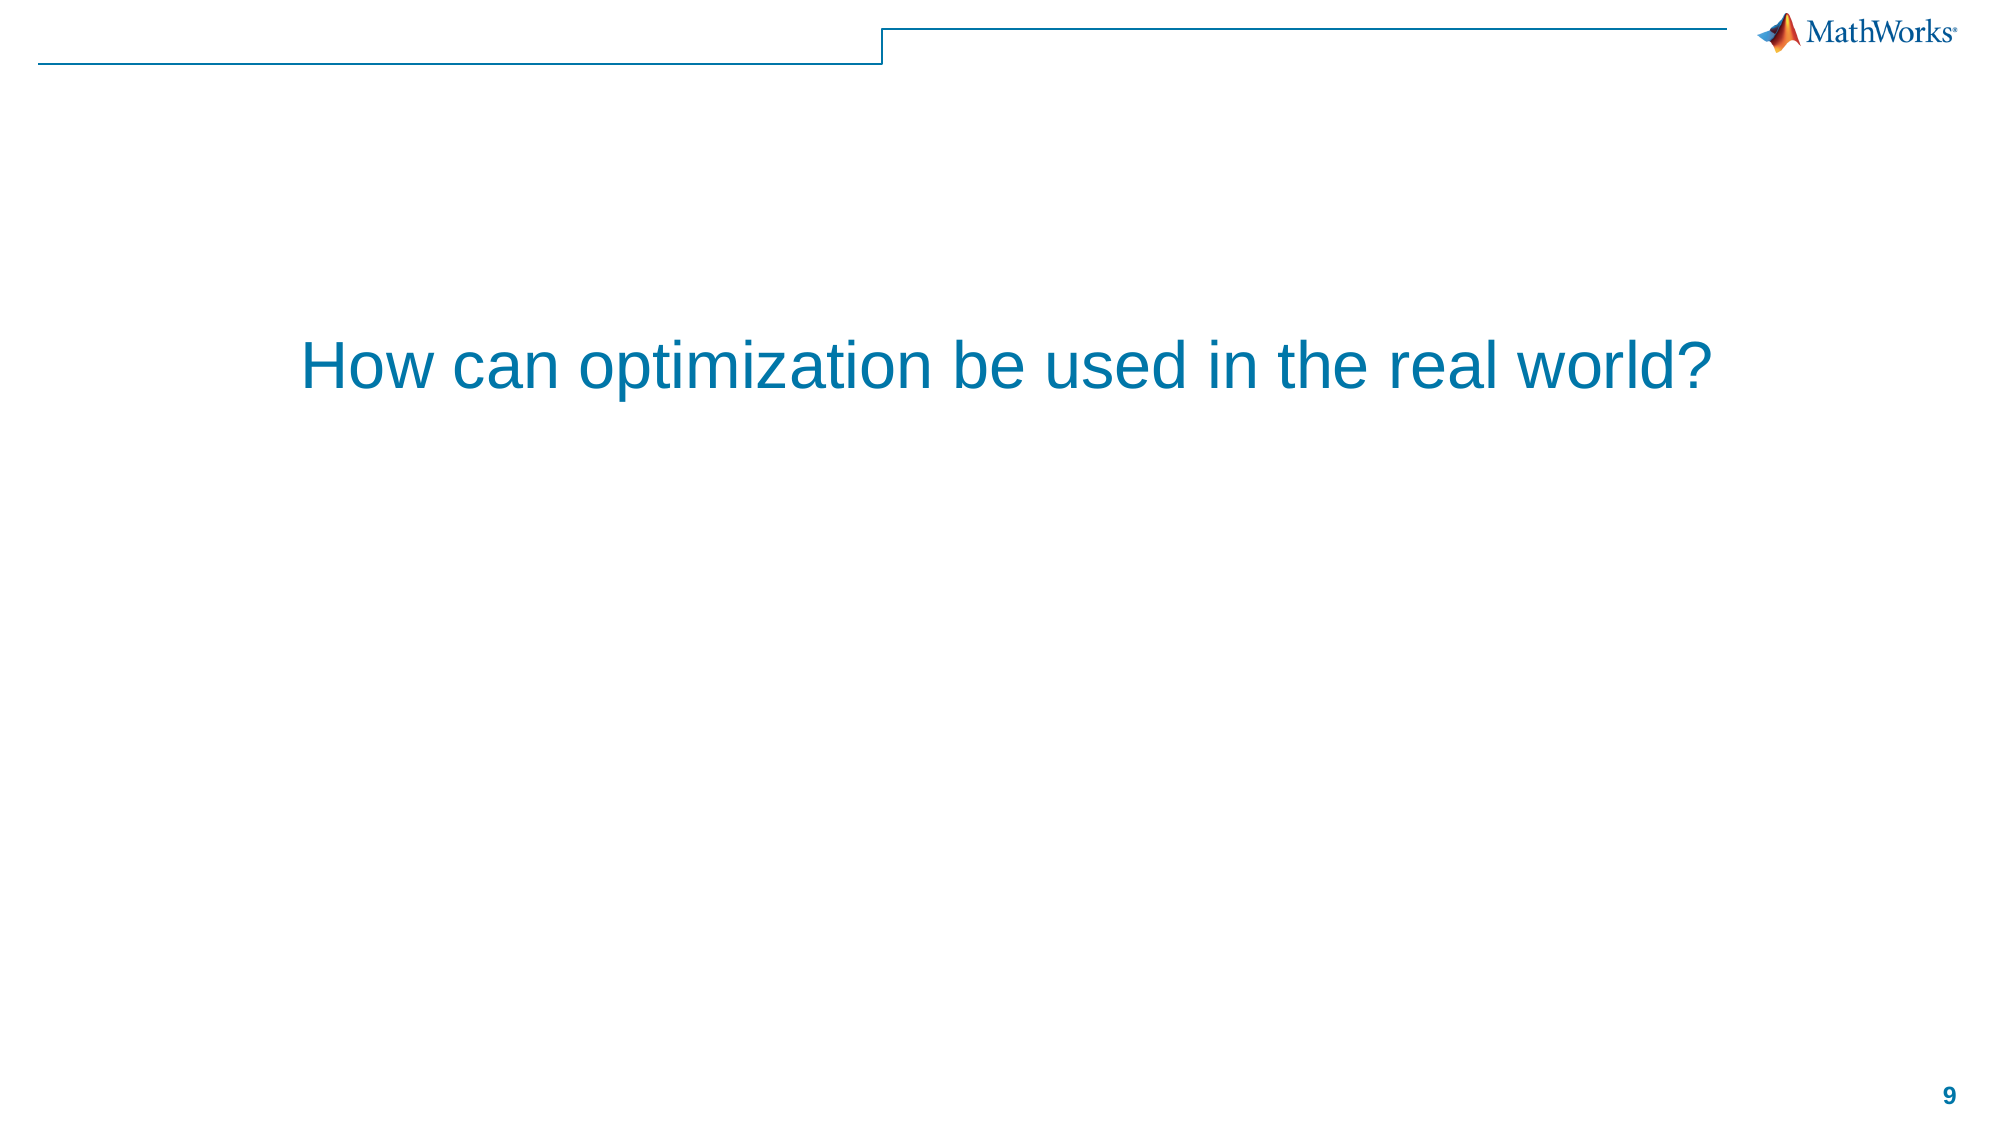

# How can optimization be used in the real world?